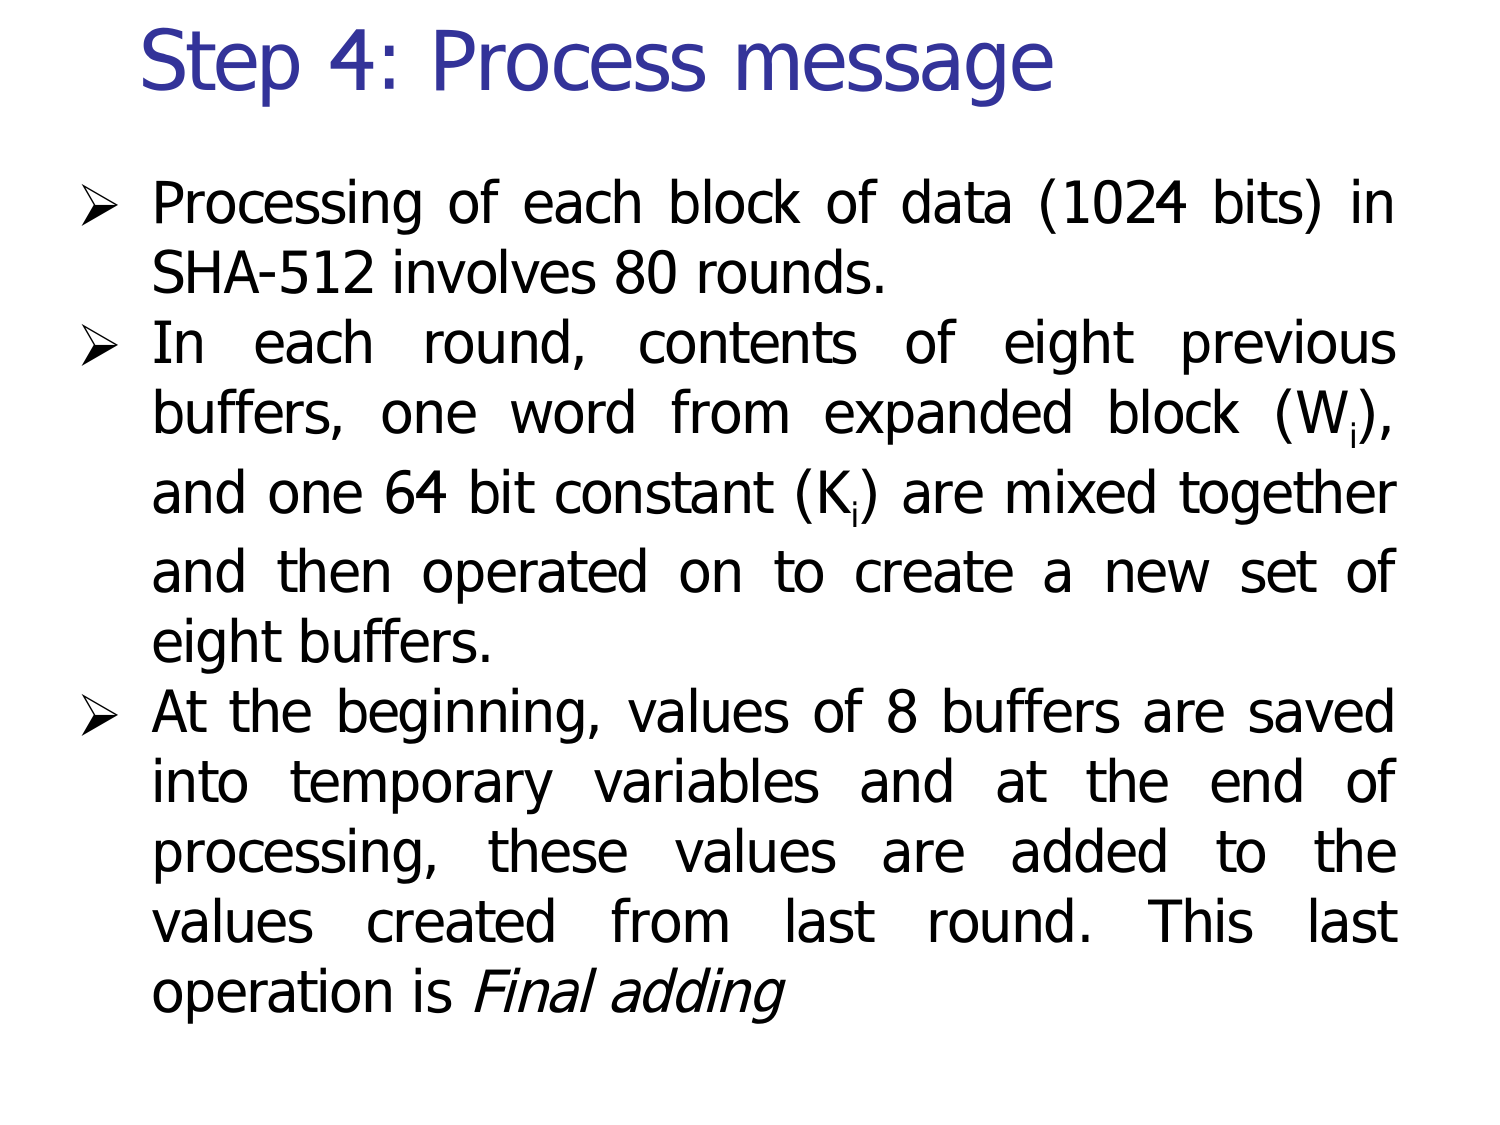

Step 4: Process message
Processing of each block of data (1024 bits) in SHA-512 involves 80 rounds.
In each round, contents of eight previous buffers, one word from expanded block (Wi), and one 64 bit constant (Ki) are mixed together and then operated on to create a new set of eight buffers.
At the beginning, values of 8 buffers are saved into temporary variables and at the end of processing, these values are added to the values created from last round. This last operation is Final adding